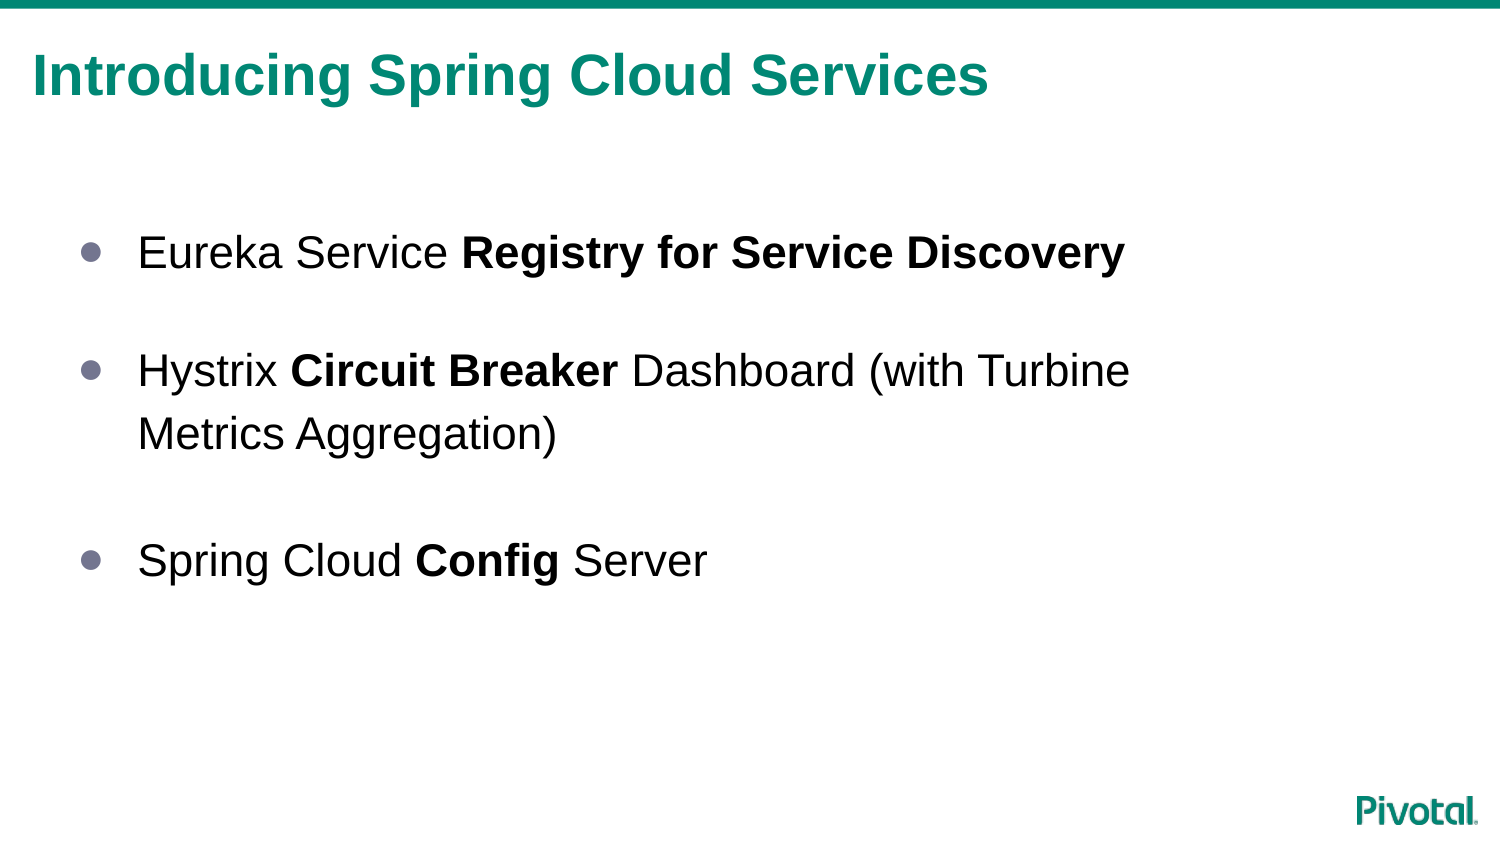

# Introducing Spring Cloud Services

Eureka Service Registry for Service Discovery
Hystrix Circuit Breaker Dashboard (with Turbine Metrics Aggregation)

Spring Cloud Config Server